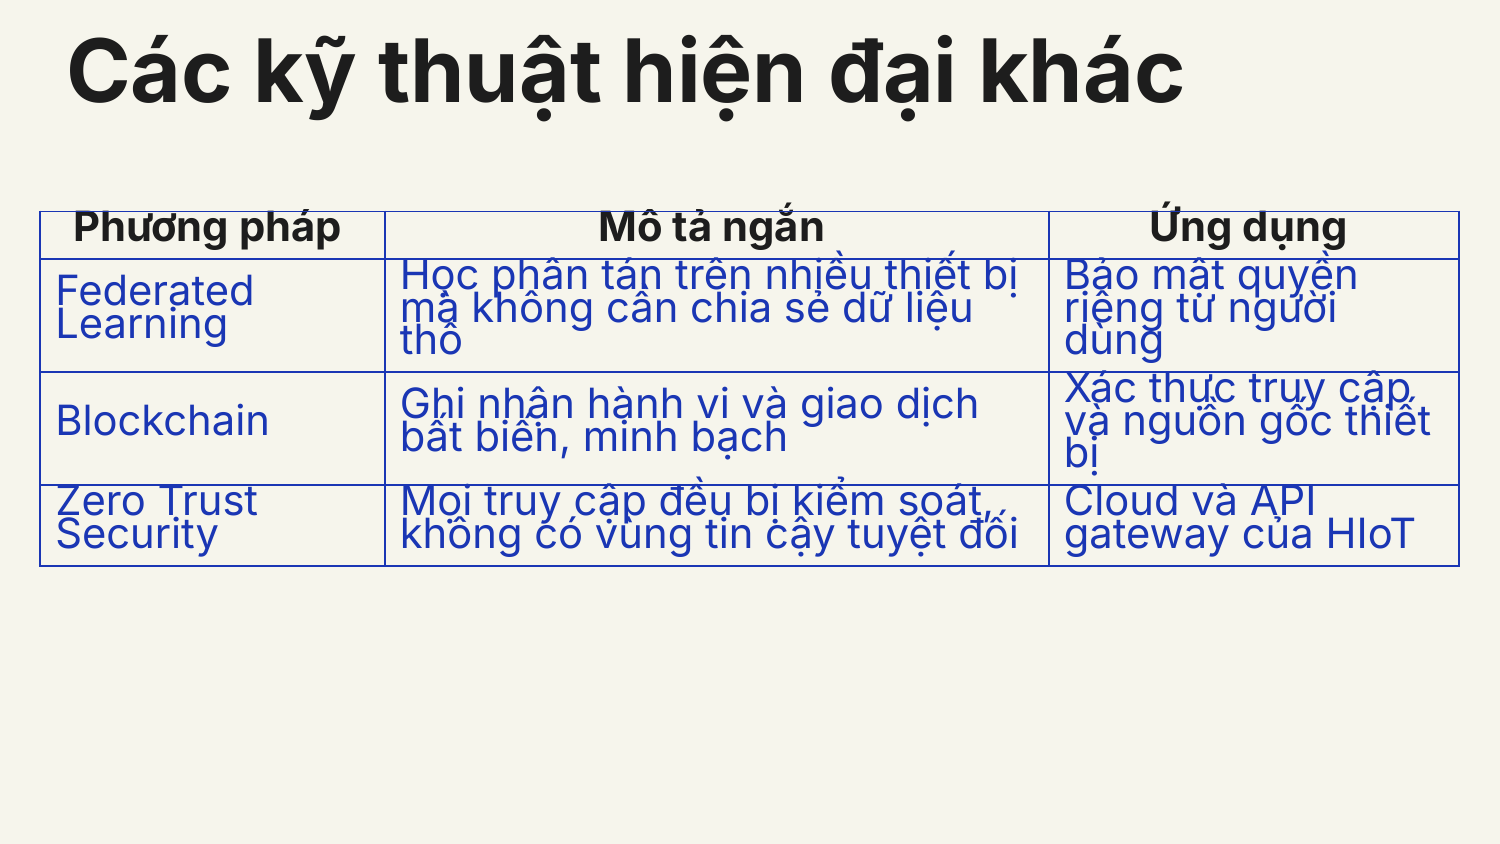

# Các kỹ thuật hiện đại khác
| Phương pháp | Mô tả ngắn | Ứng dụng |
| --- | --- | --- |
| Federated Learning | Học phân tán trên nhiều thiết bị mà không cần chia sẻ dữ liệu thô | Bảo mật quyền riêng tư người dùng |
| Blockchain | Ghi nhận hành vi và giao dịch bất biến, minh bạch | Xác thực truy cập và nguồn gốc thiết bị |
| Zero Trust Security | Mọi truy cập đều bị kiểm soát, không có vùng tin cậy tuyệt đối | Cloud và API gateway của HIoT |